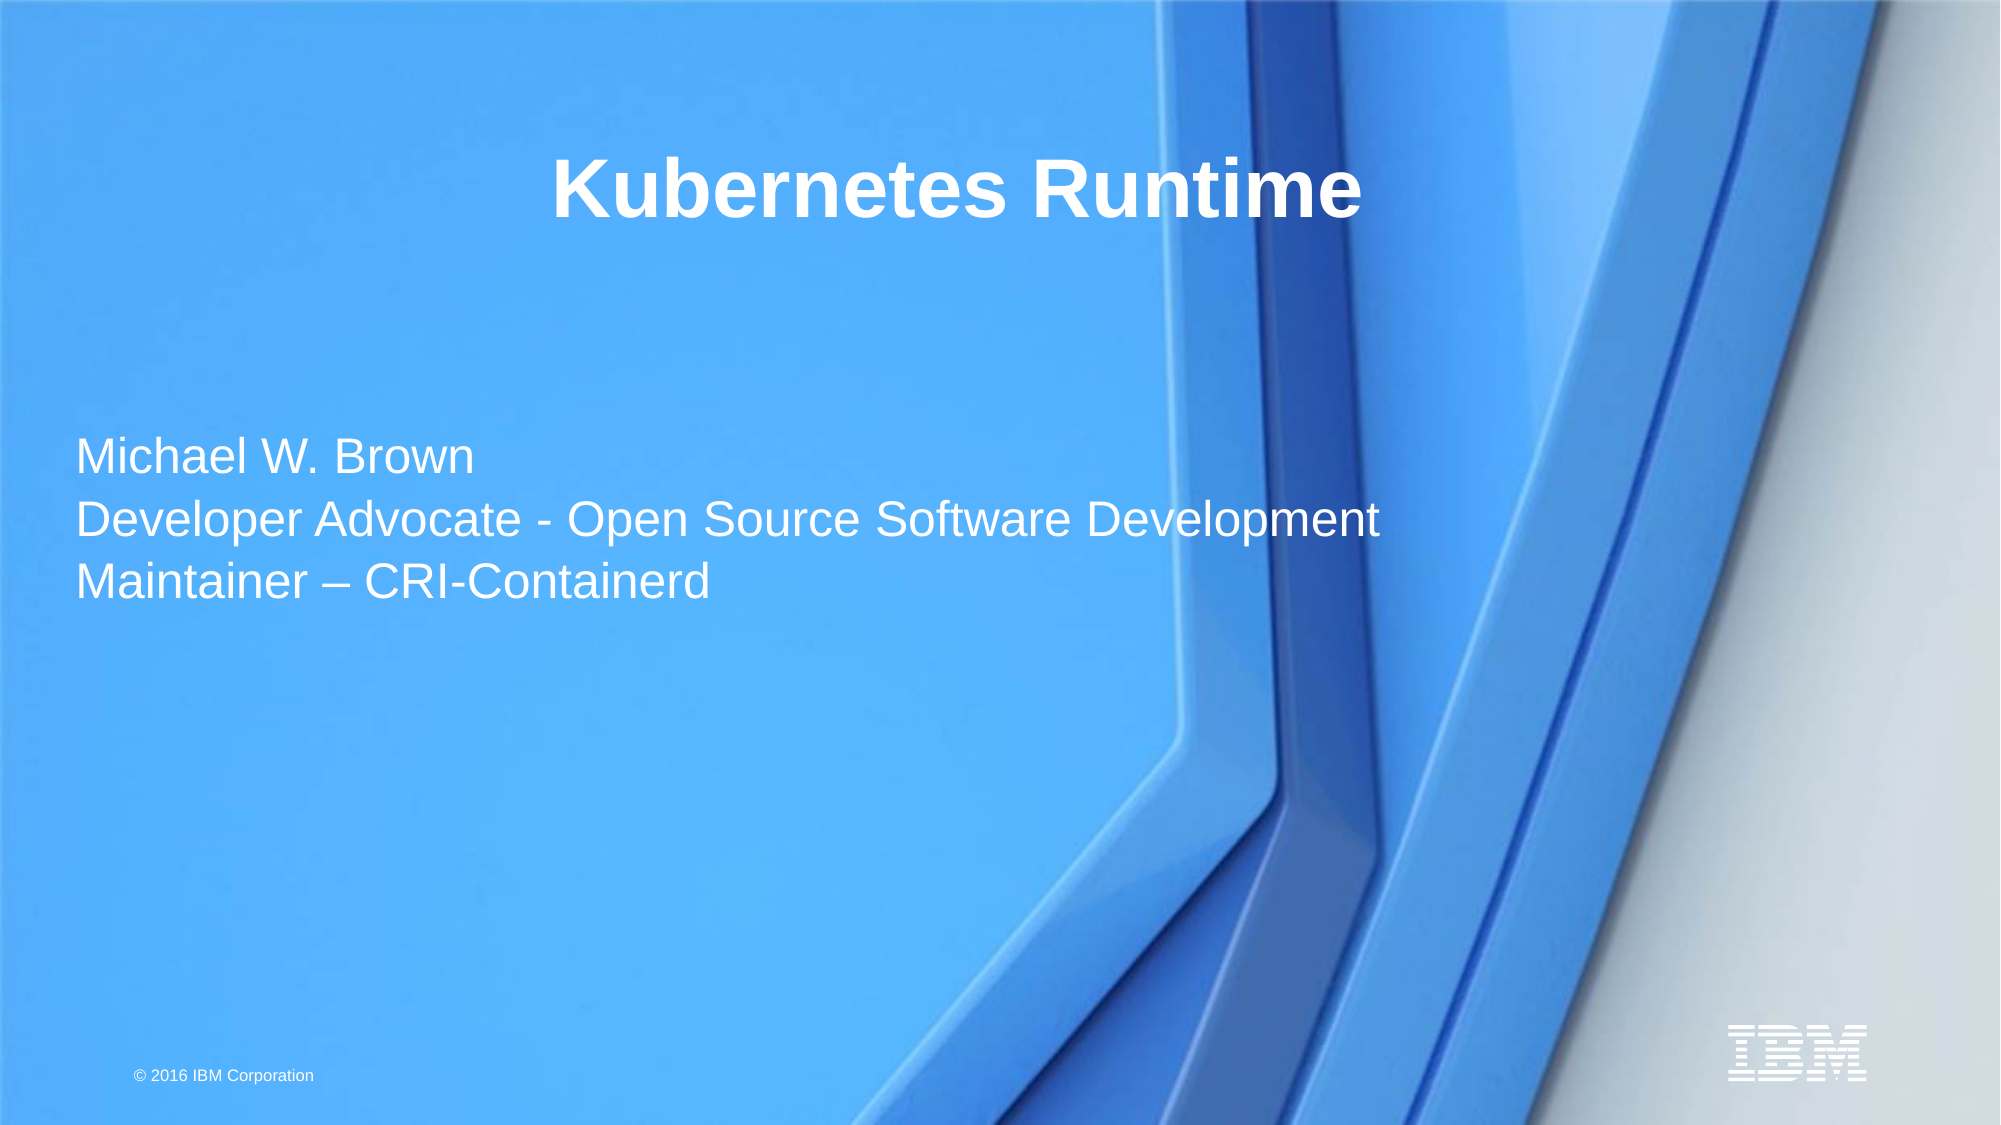

Kubernetes Runtime

Michael W. Brown
Developer Advocate - Open Source Software Development
Maintainer – CRI-Containerd